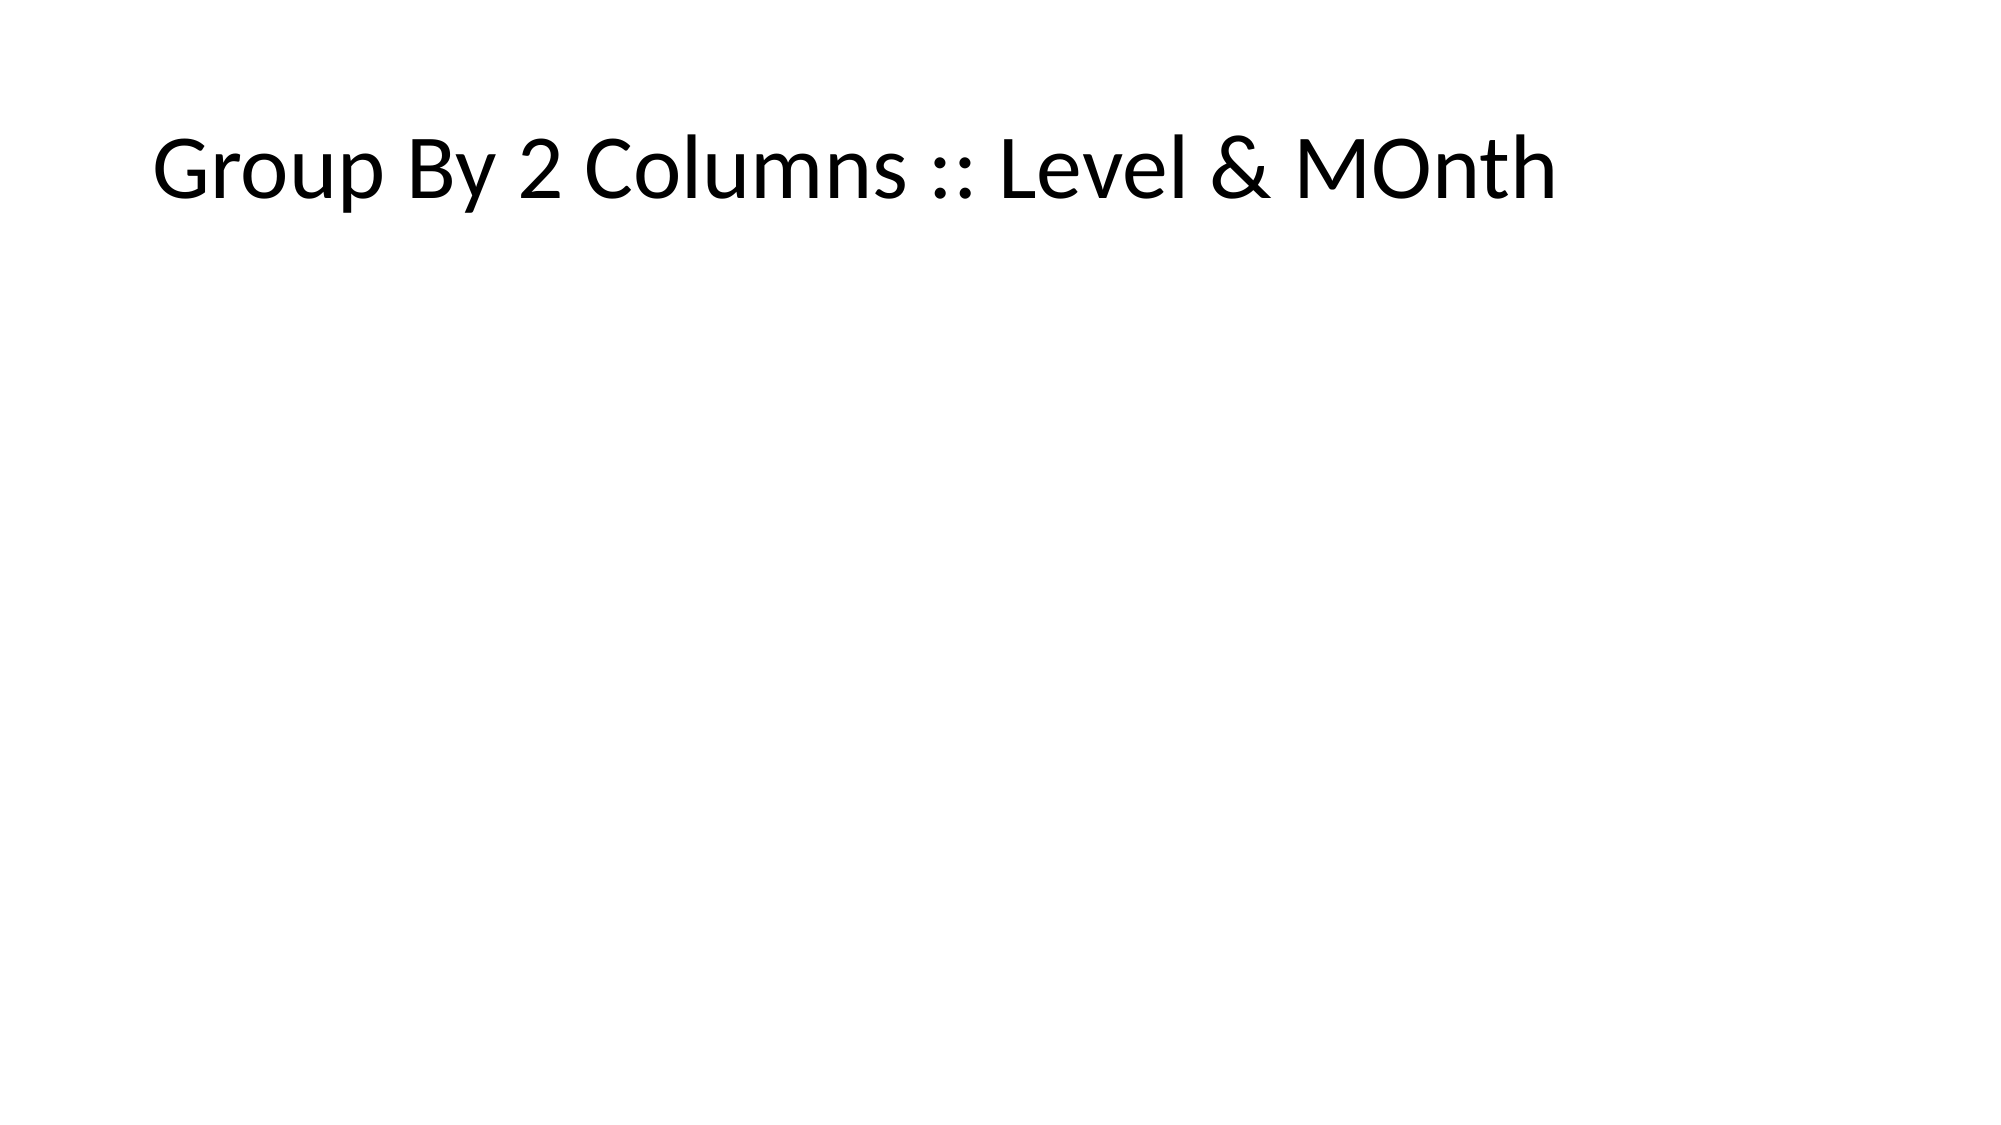

# Group By 2 Columns :: Level & MOnth